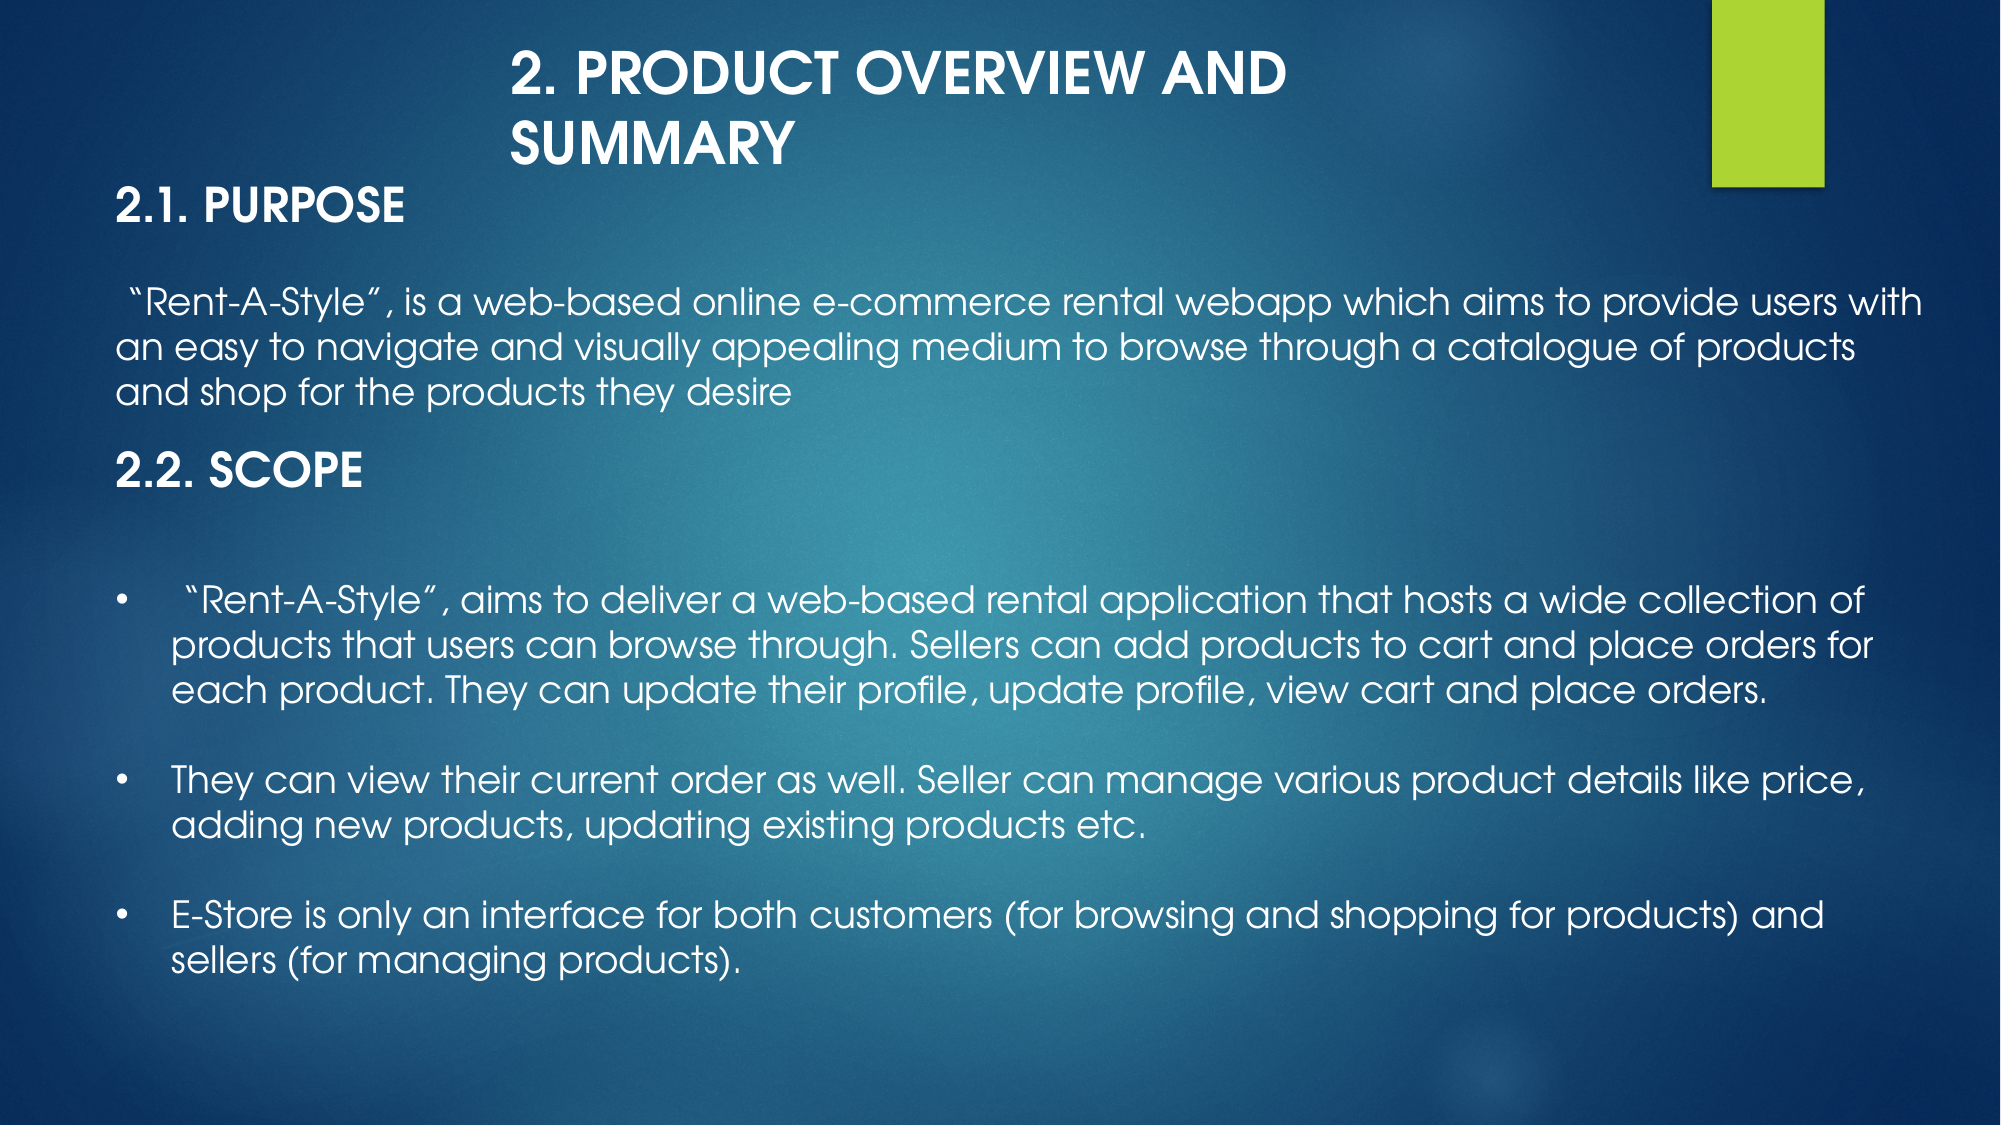

2. PRODUCT OVERVIEW AND SUMMARY
2.1. PURPOSE
 “Rent-A-Style”, is a web-based online e-commerce rental webapp which aims to provide users with an easy to navigate and visually appealing medium to browse through a catalogue of products and shop for the products they desire
2.2. SCOPE
 “Rent-A-Style”, aims to deliver a web-based rental application that hosts a wide collection of products that users can browse through. Sellers can add products to cart and place orders for each product. They can update their profile, update profile, view cart and place orders.

They can view their current order as well. Seller can manage various product details like price, adding new products, updating existing products etc.

E-Store is only an interface for both customers (for browsing and shopping for products) and sellers (for managing products).